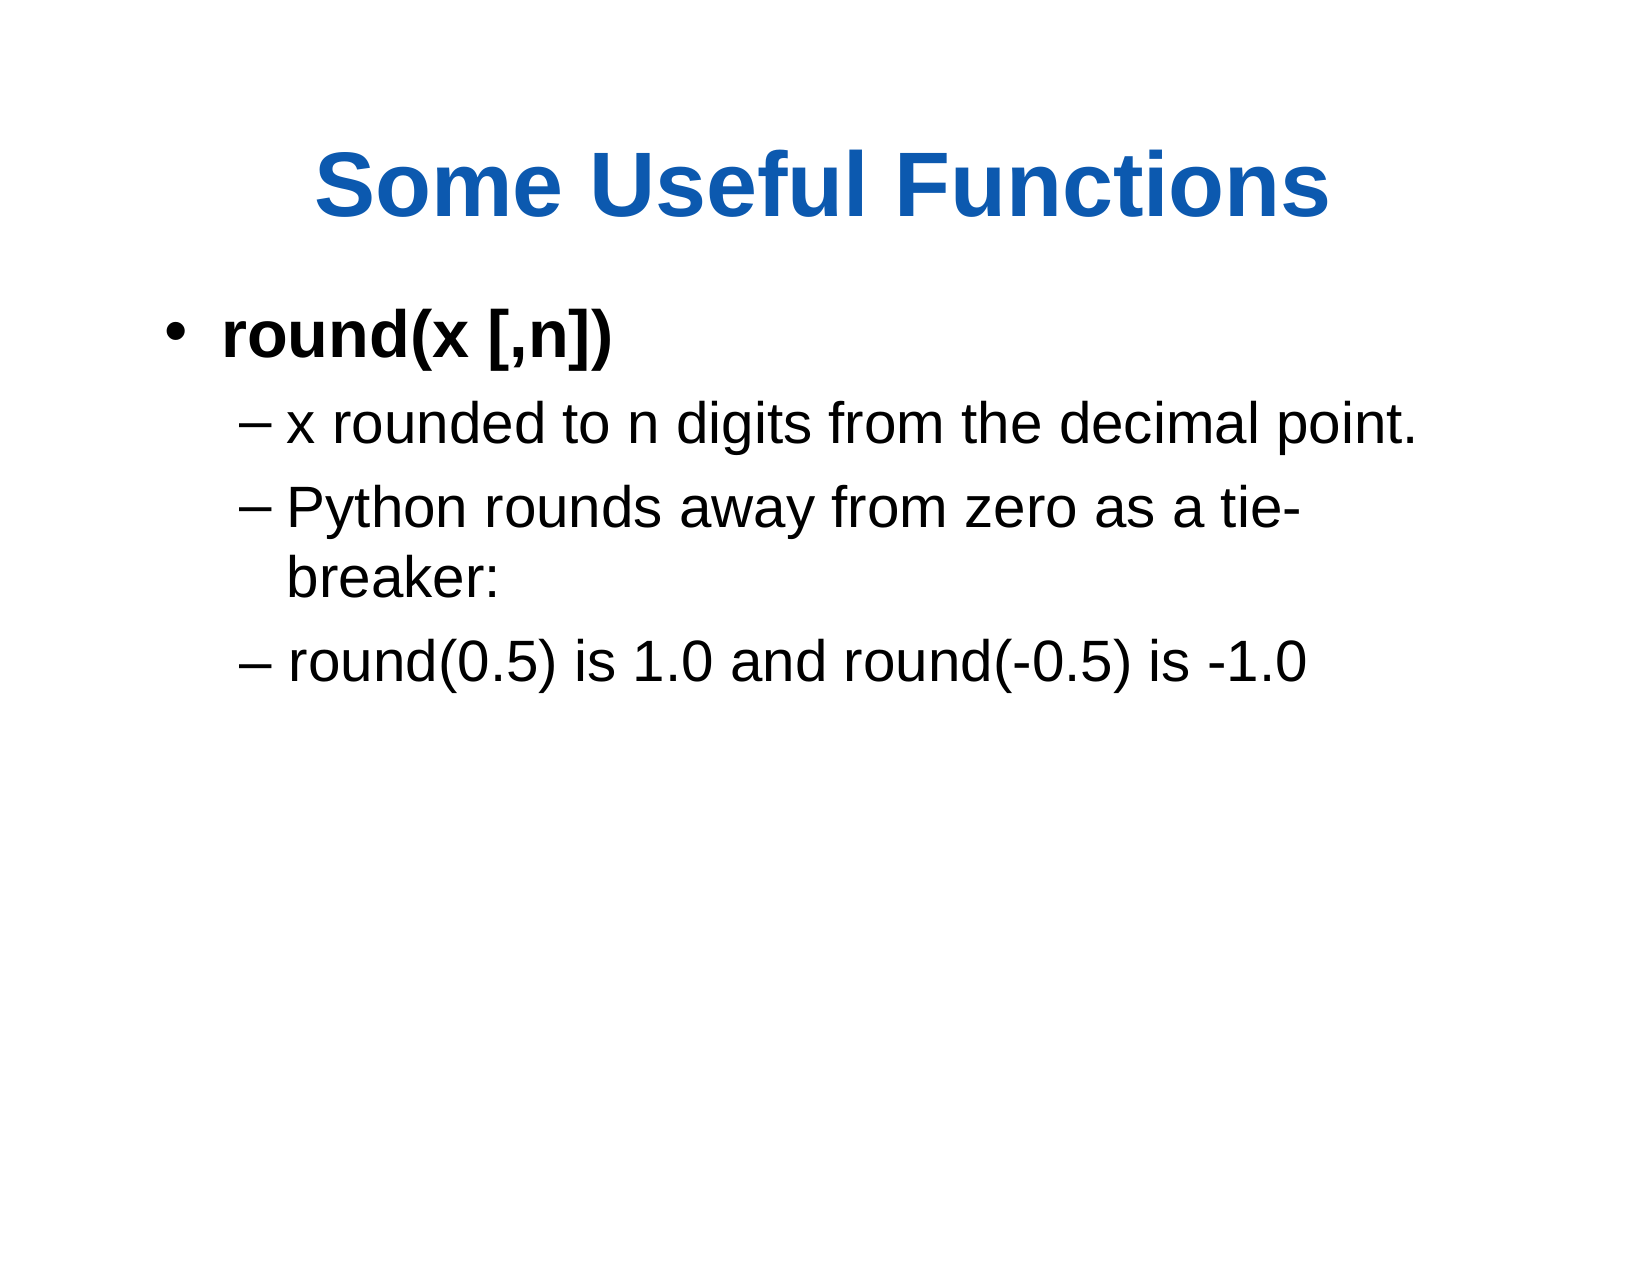

# Some Useful Functions
round(x [,n])
x rounded to n digits from the decimal point.
Python rounds away from zero as a tie-breaker:
– round(0.5) is 1.0 and round(-0.5) is -1.0